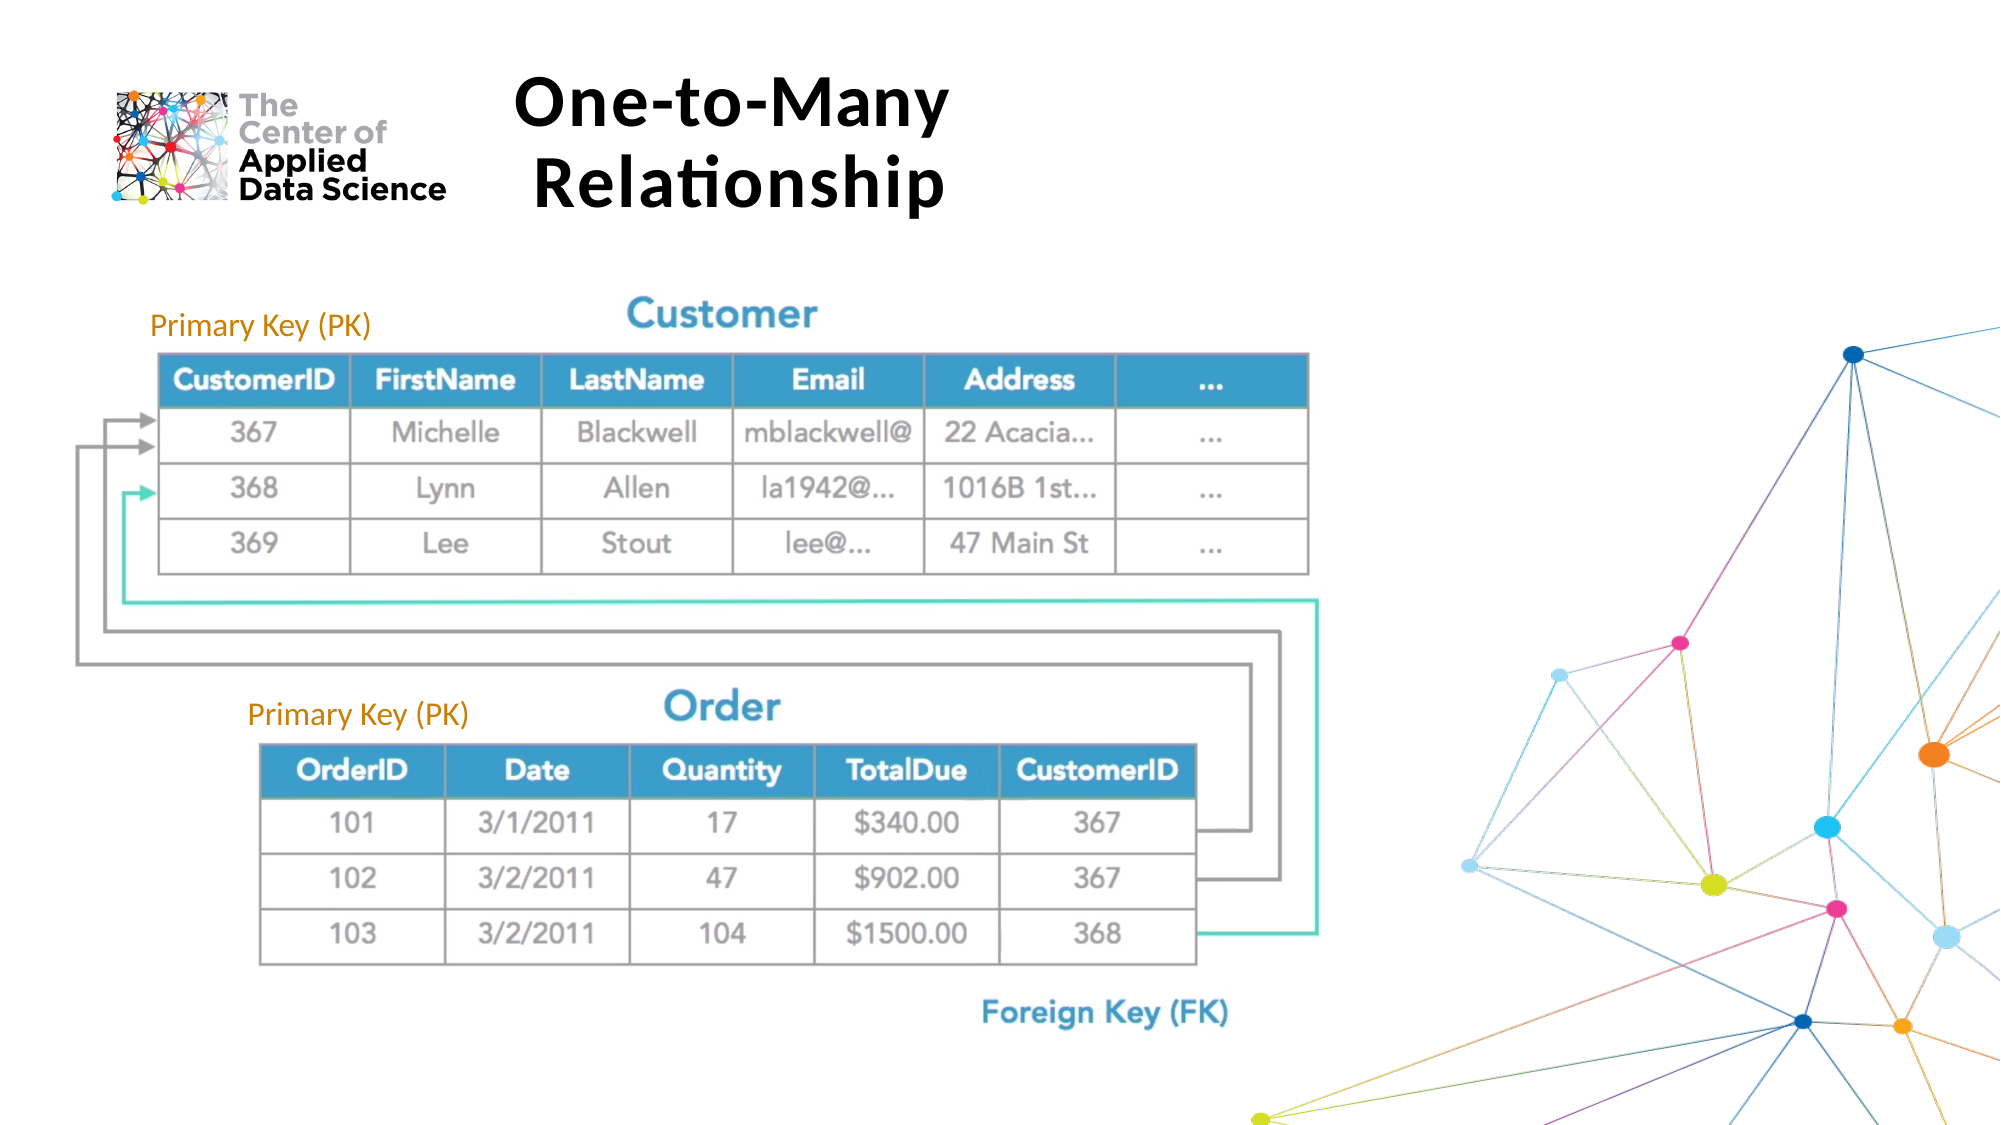

# One-to-Many  Relationship

Primary Key (PK)
Primary Key (PK)